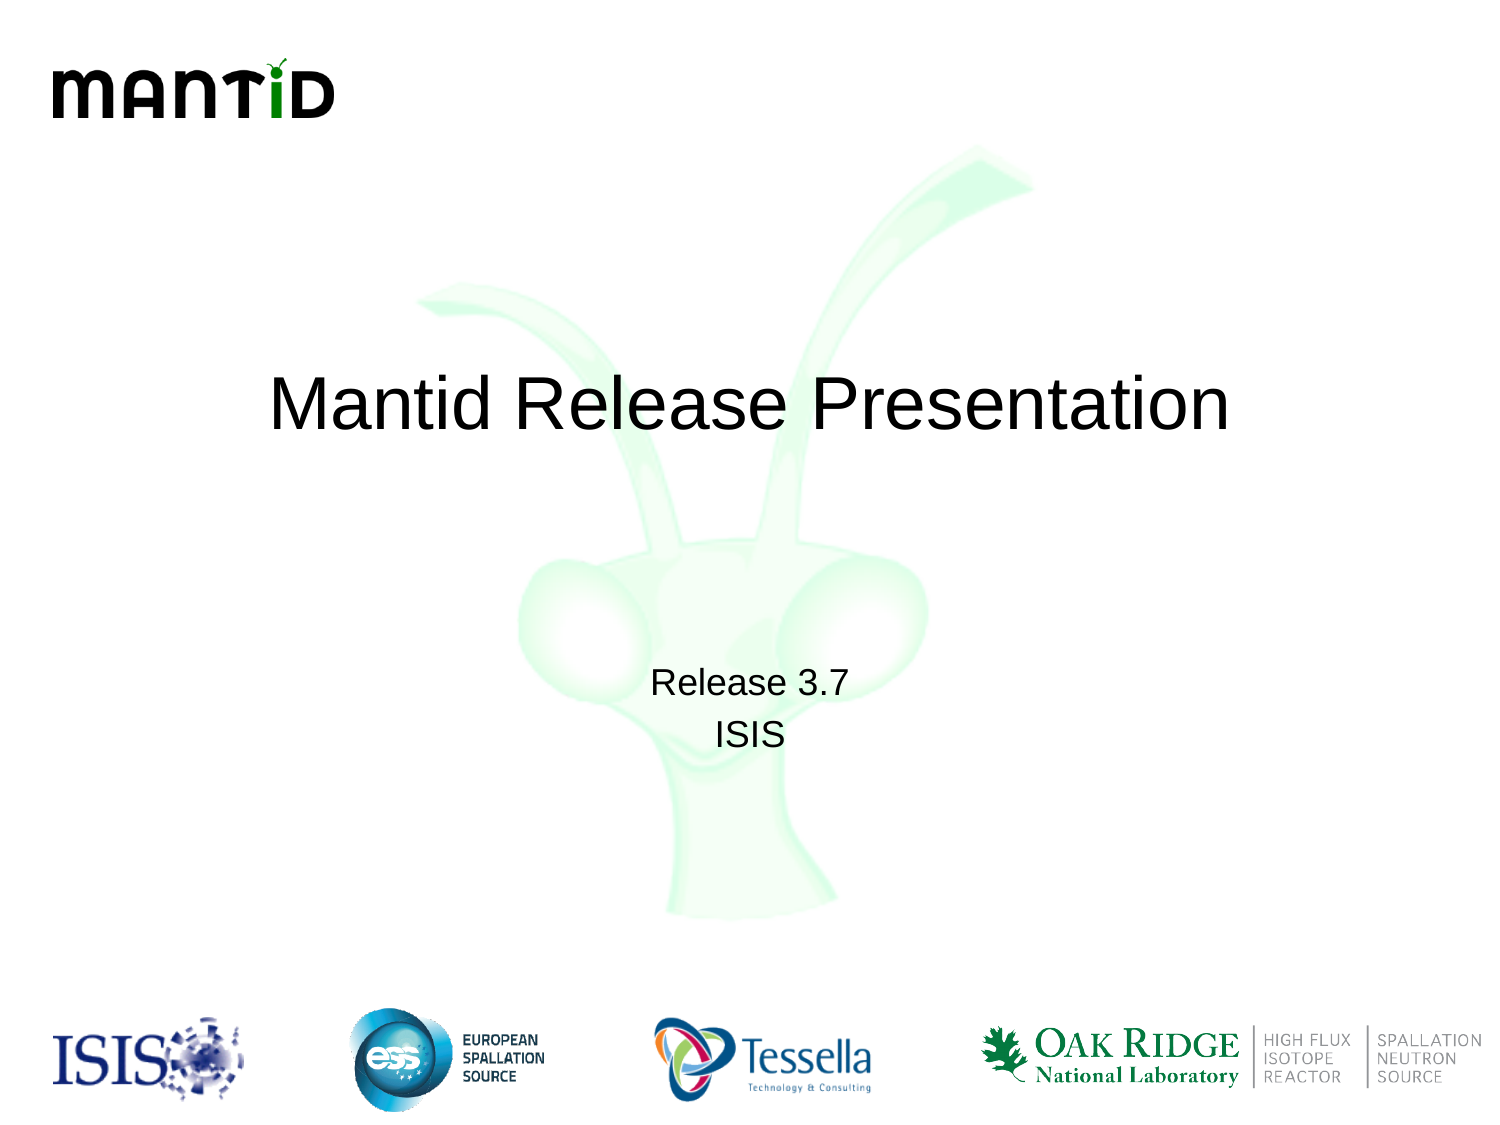

# Mantid Release Presentation
Release 3.7
ISIS